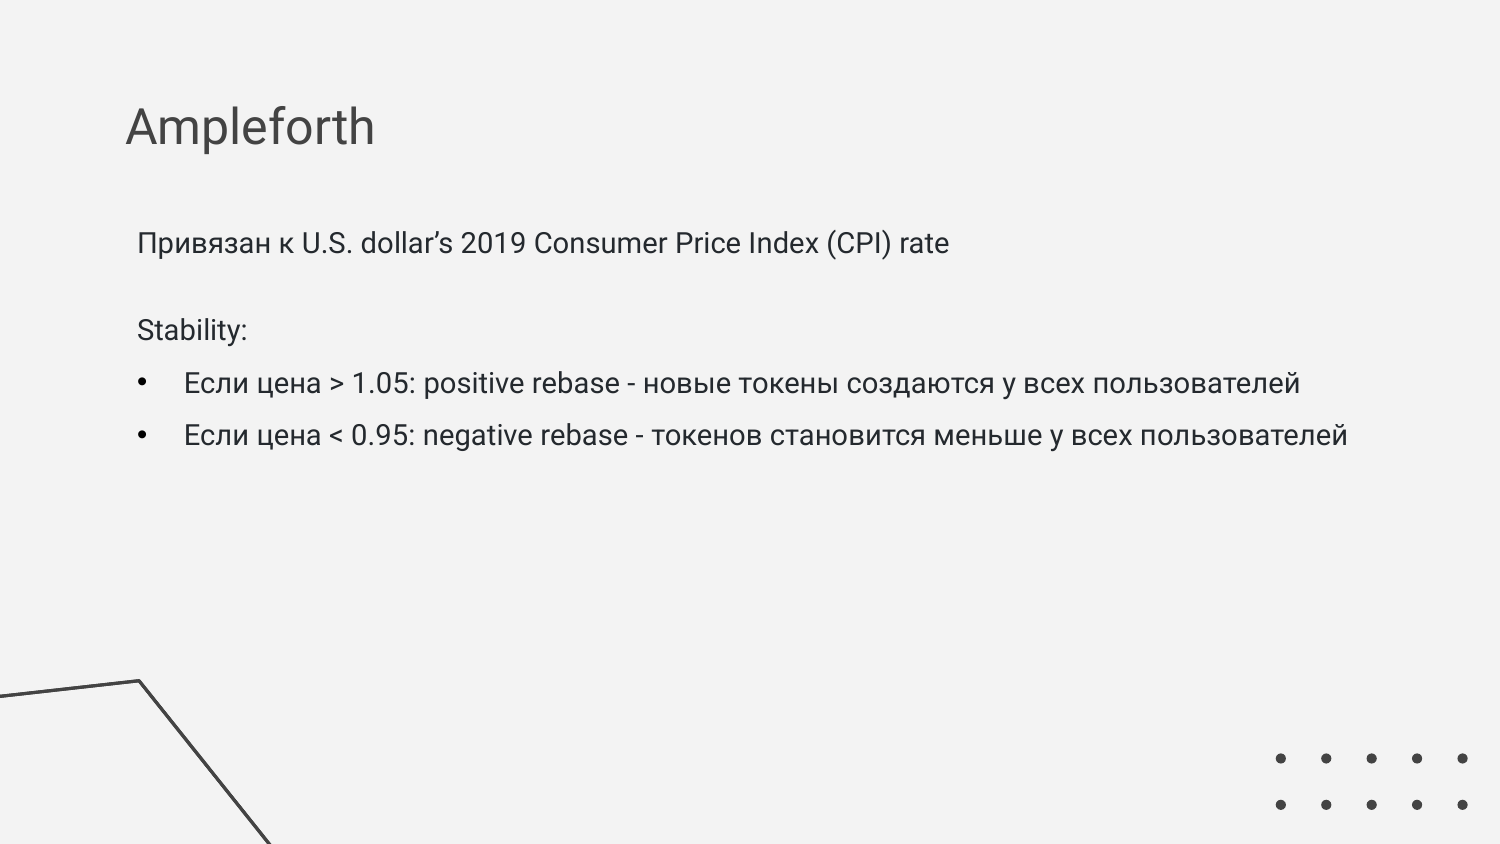

# Ampleforth
Привязан к U.S. dollar’s 2019 Consumer Price Index (CPI) rate

Stability:
Если цена > 1.05: positive rebase - новые токены создаются у всех пользователей
Если цена < 0.95: negative rebase - токенов становится меньше у всех пользователей